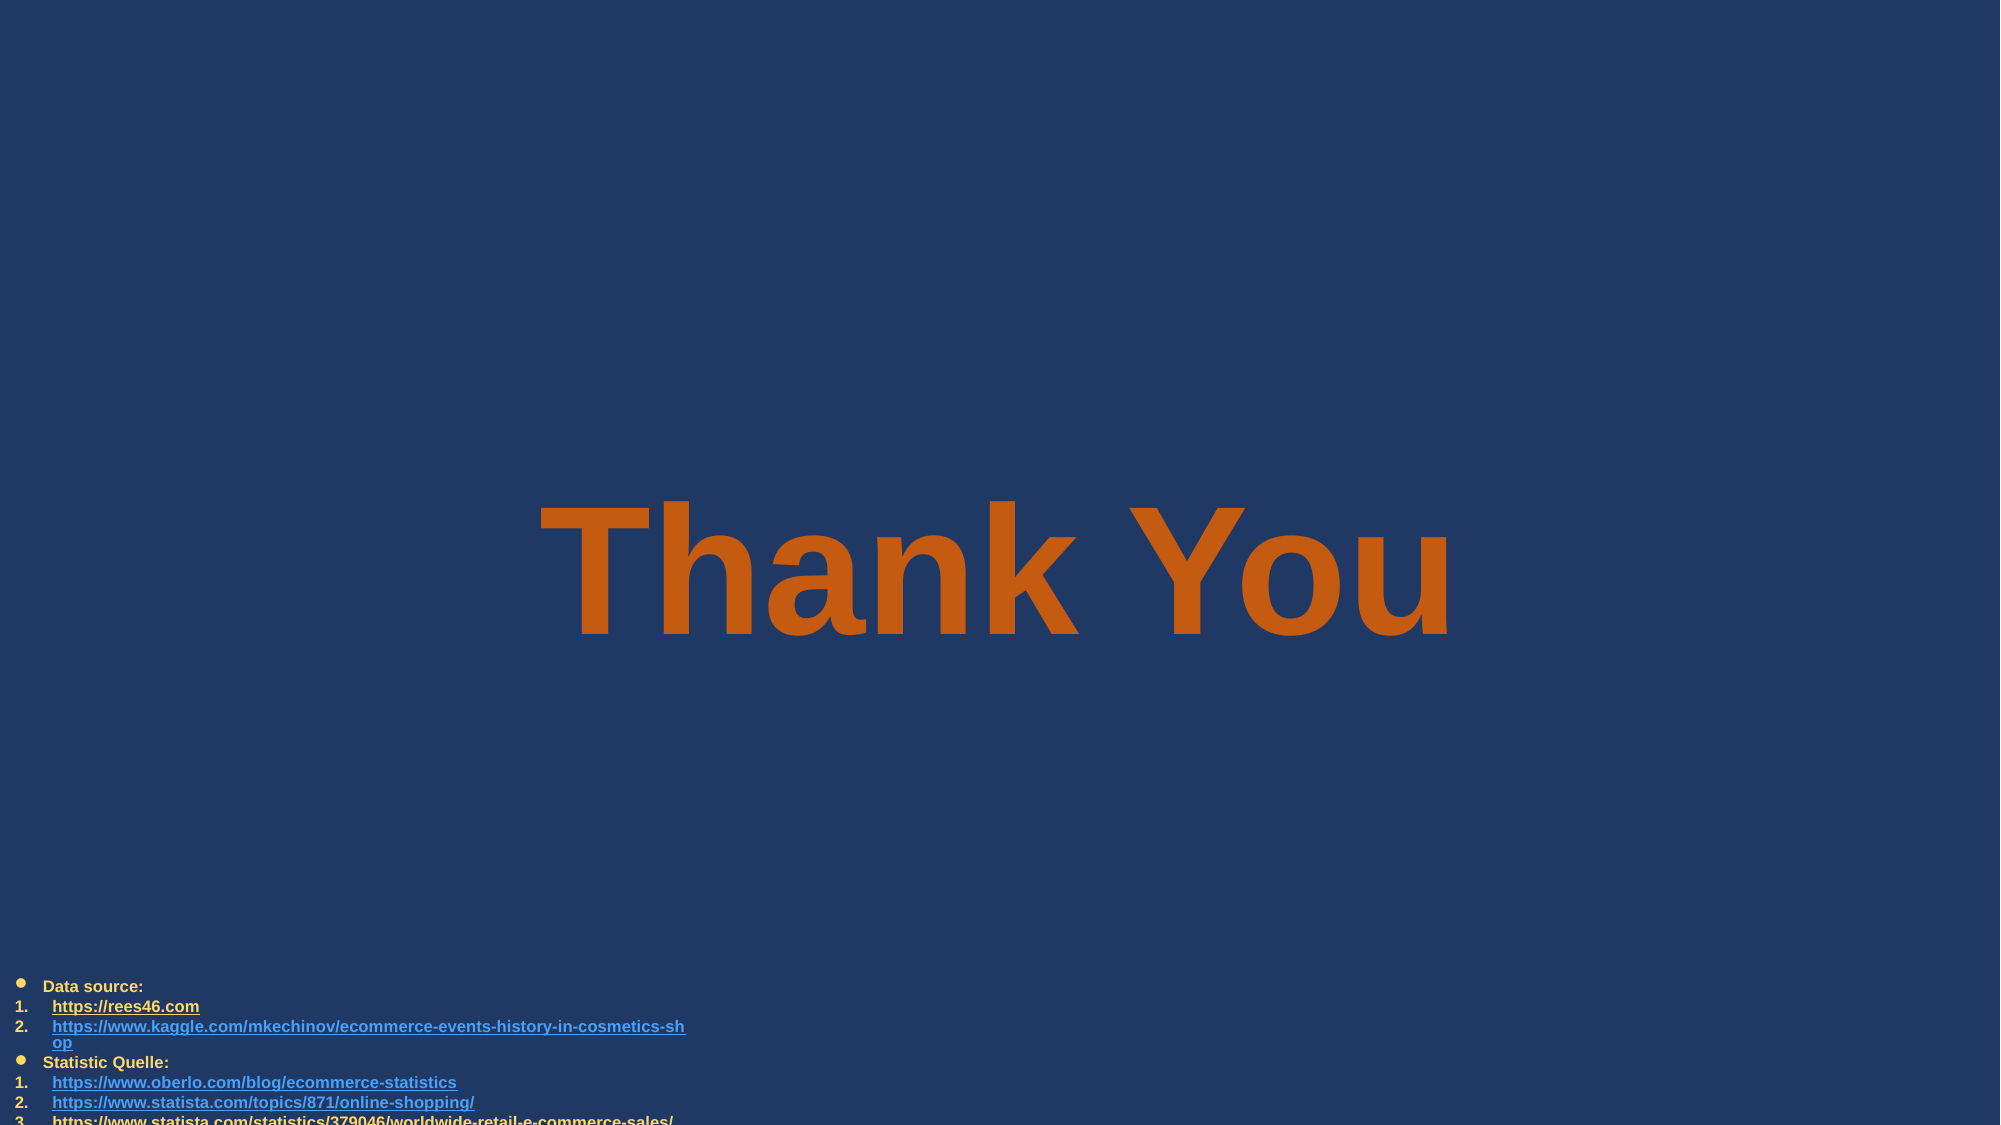

Thank You
Data source:
https://rees46.com
https://www.kaggle.com/mkechinov/ecommerce-events-history-in-cosmetics-shop
Statistic Quelle:
https://www.oberlo.com/blog/ecommerce-statistics
https://www.statista.com/topics/871/online-shopping/
https://www.statista.com/statistics/379046/worldwide-retail-e-commerce-sales/